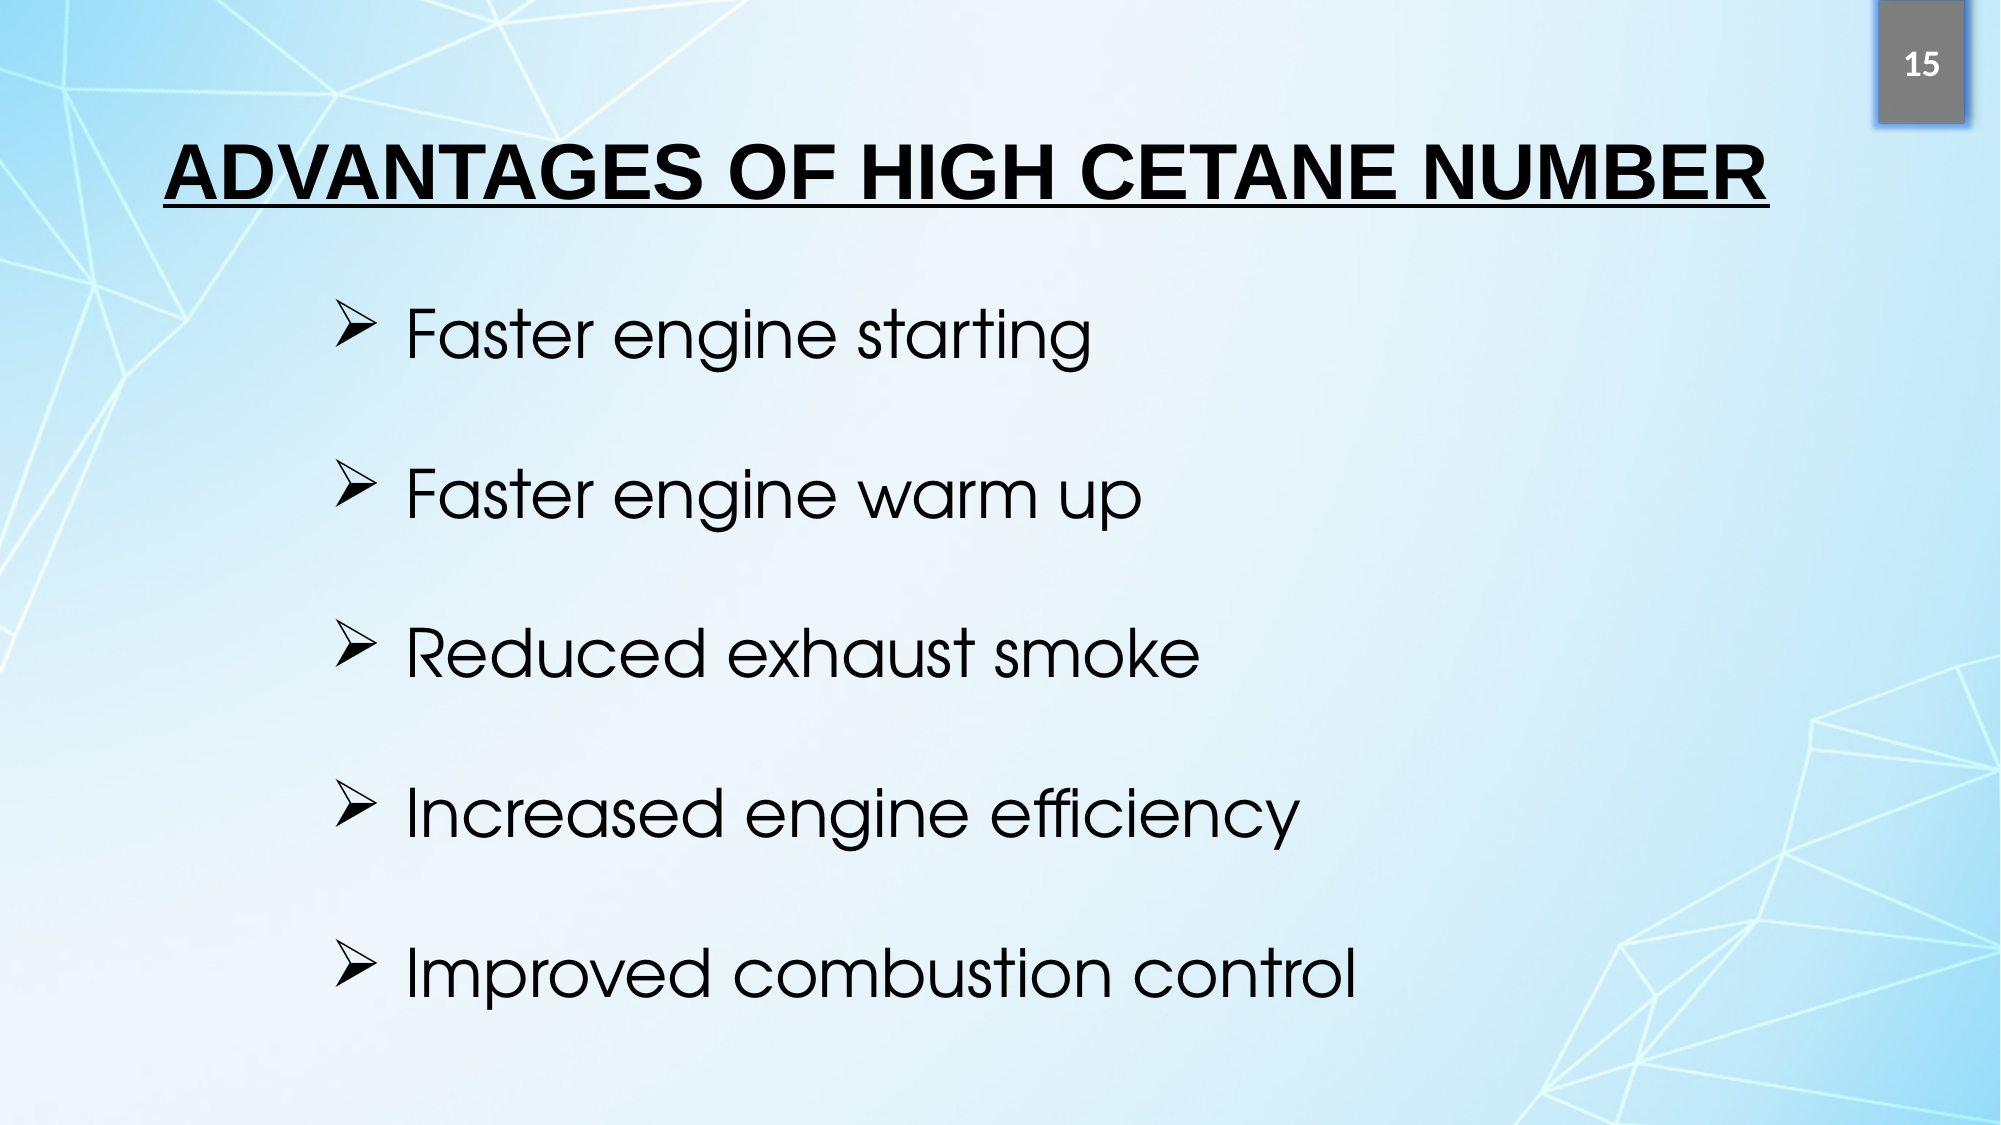

15
ADVANTAGES OF HIGH CETANE NUMBER

Faster engine starting

Faster engine warm up

Reduced exhaust smoke

Increased engine efficiency

Improved combustion control